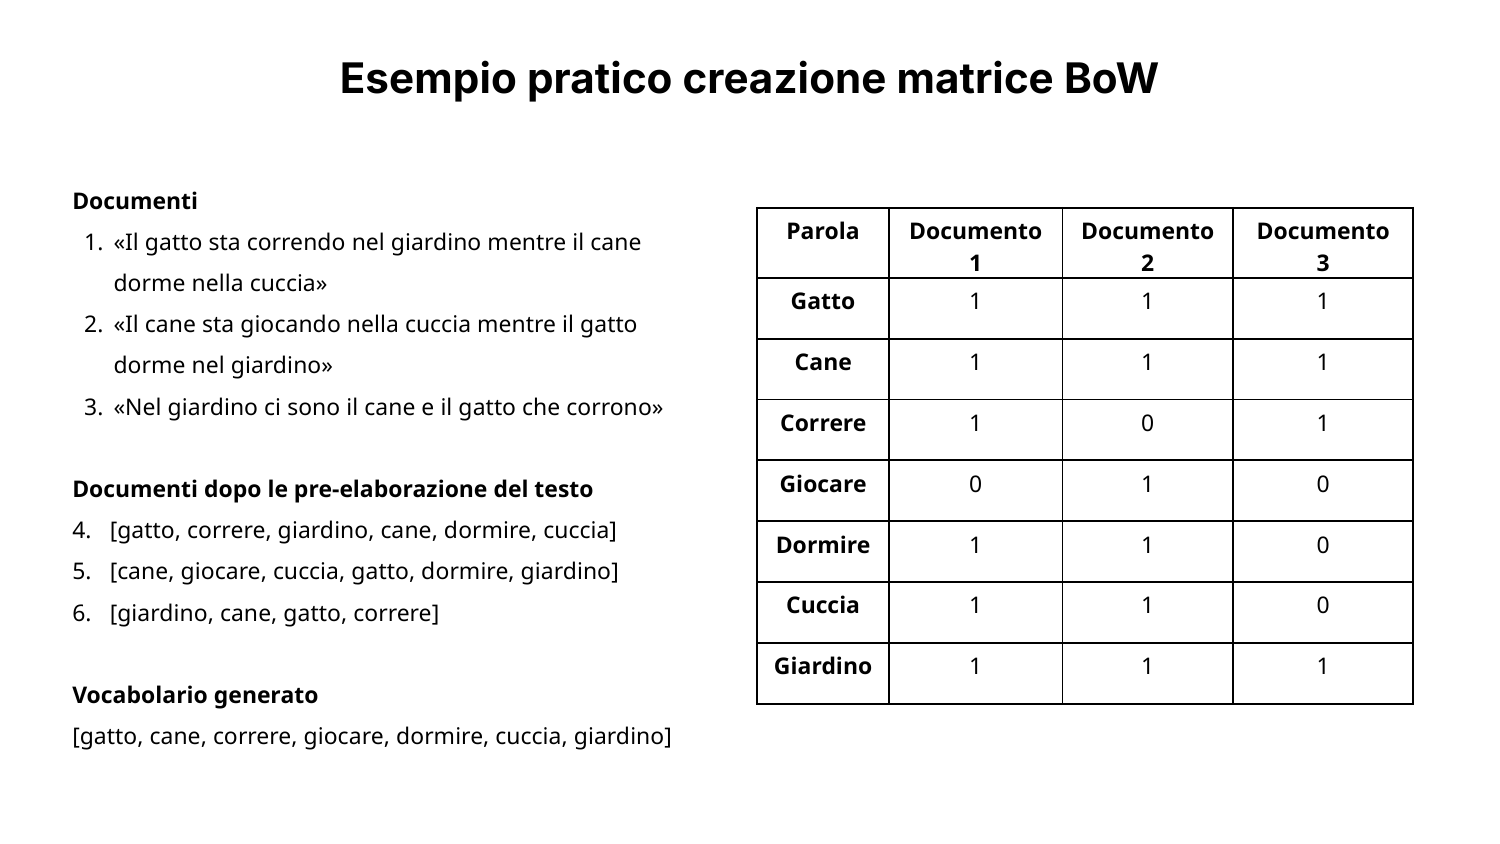

Esempio pratico creazione matrice BoW
Documenti
«Il gatto sta correndo nel giardino mentre il cane dorme nella cuccia»
«Il cane sta giocando nella cuccia mentre il gatto dorme nel giardino»
«Nel giardino ci sono il cane e il gatto che corrono»
Documenti dopo le pre-elaborazione del testo
[gatto, correre, giardino, cane, dormire, cuccia]
[cane, giocare, cuccia, gatto, dormire, giardino]
[giardino, cane, gatto, correre]

Vocabolario generato
[gatto, cane, correre, giocare, dormire, cuccia, giardino]
| Parola | Documento 1 | Documento 2 | Documento 3 |
| --- | --- | --- | --- |
| Gatto | 1 | 1 | 1 |
| Cane | 1 | 1 | 1 |
| Correre | 1 | 0 | 1 |
| Giocare | 0 | 1 | 0 |
| Dormire | 1 | 1 | 0 |
| Cuccia | 1 | 1 | 0 |
| Giardino | 1 | 1 | 1 |